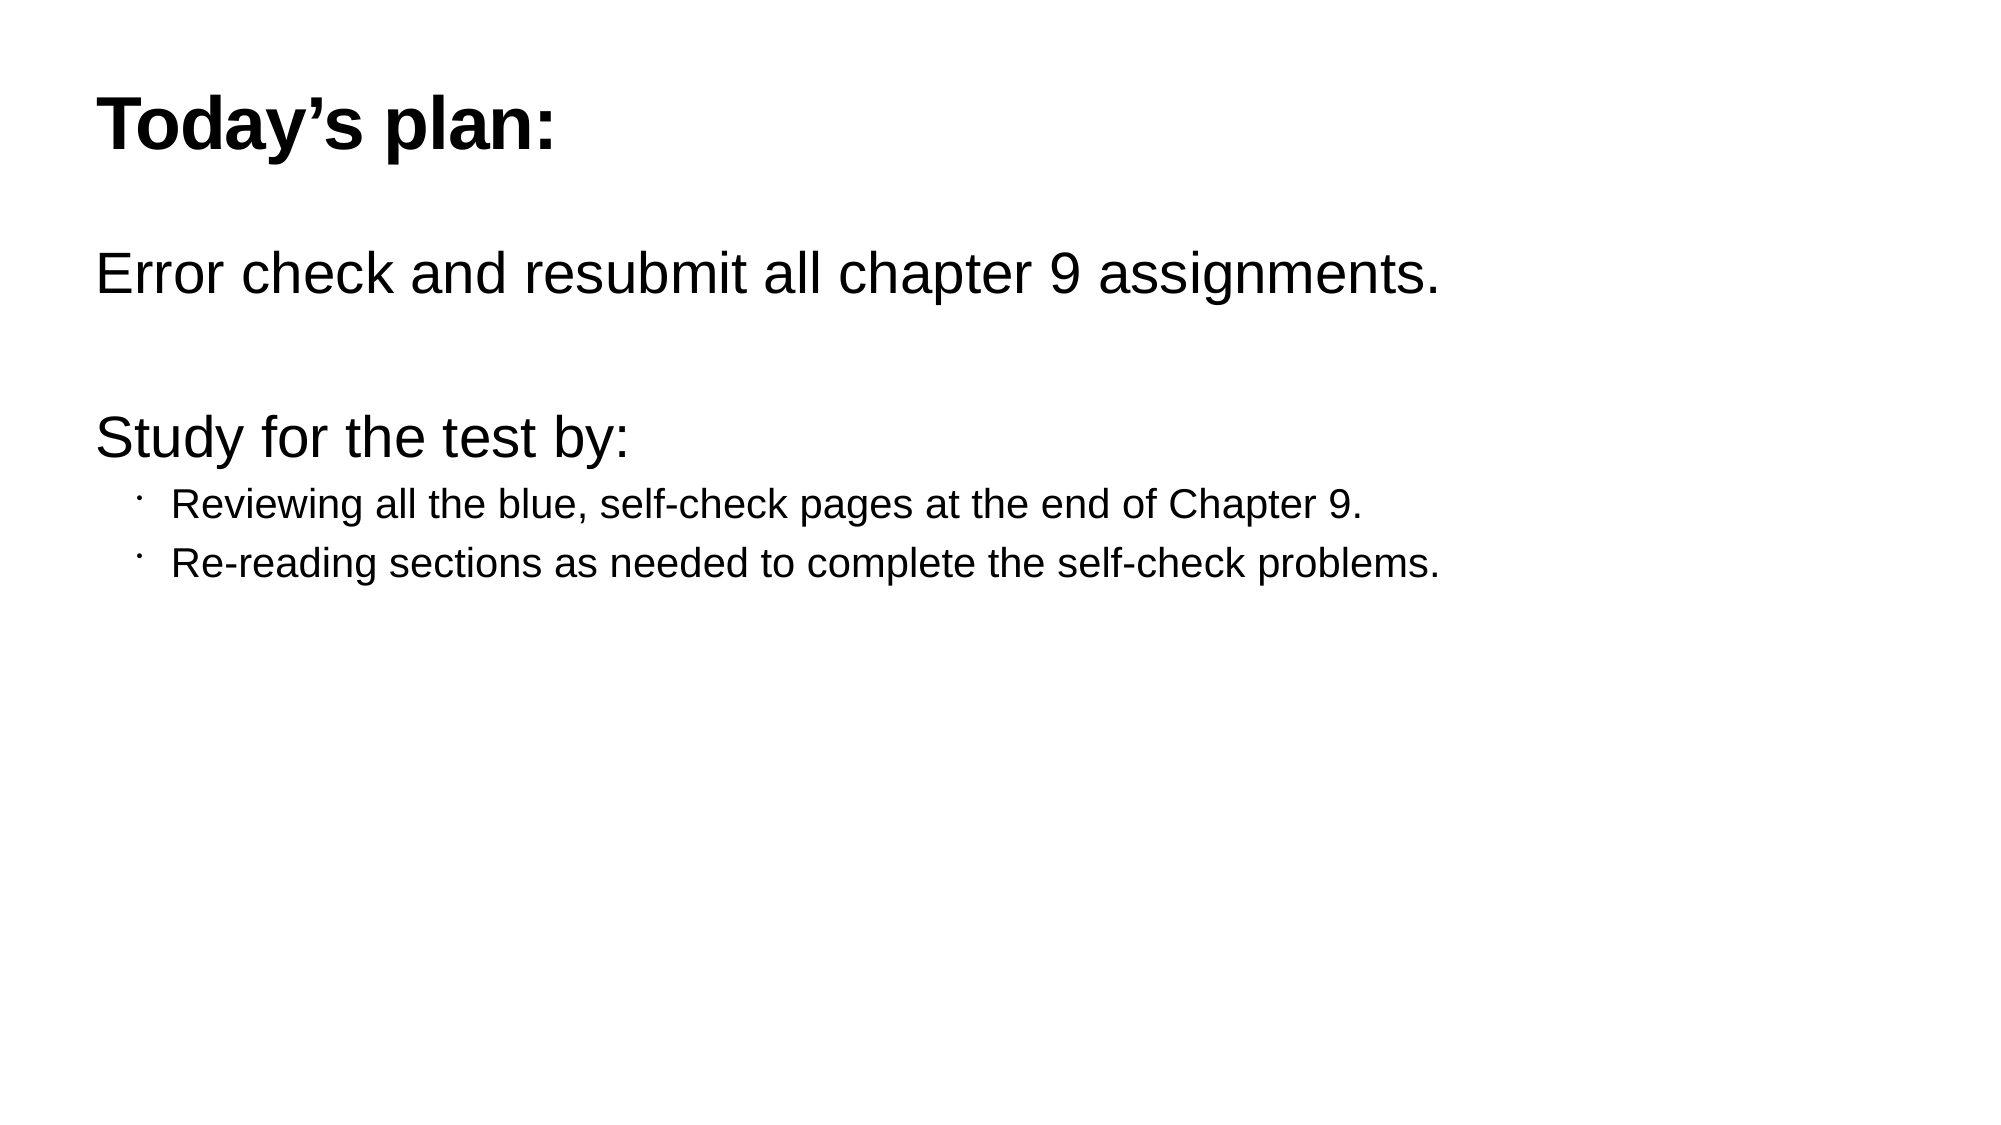

# Today’s plan:
Error check and resubmit all chapter 9 assignments.

Study for the test by:
Reviewing all the blue, self-check pages at the end of Chapter 9.
Re-reading sections as needed to complete the self-check problems.